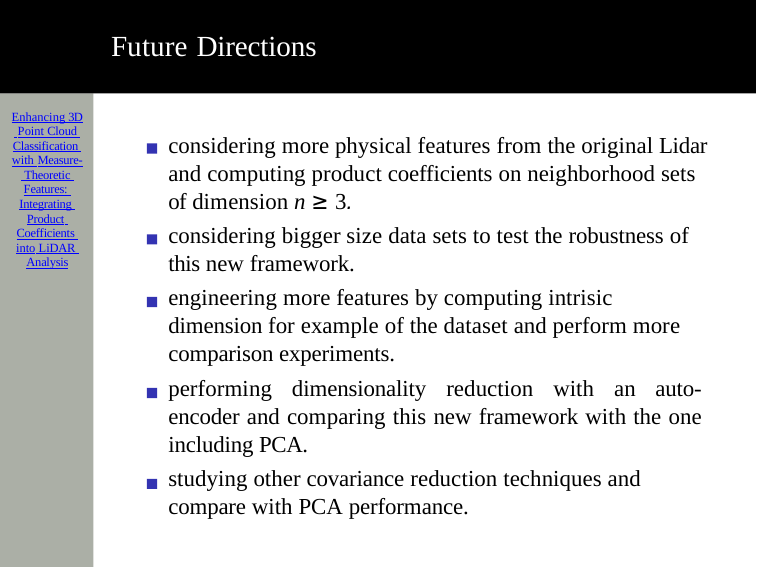

# Future Directions
Enhancing 3D Point Cloud Classification with Measure- Theoretic Features: Integrating Product Coefficients into LiDAR Analysis
considering more physical features from the original Lidar and computing product coefficients on neighborhood sets of dimension n ≥ 3.
considering bigger size data sets to test the robustness of this new framework.
engineering more features by computing intrisic dimension for example of the dataset and perform more comparison experiments.
performing dimensionality reduction with an auto-encoder and comparing this new framework with the one including PCA.
studying other covariance reduction techniques and compare with PCA performance.